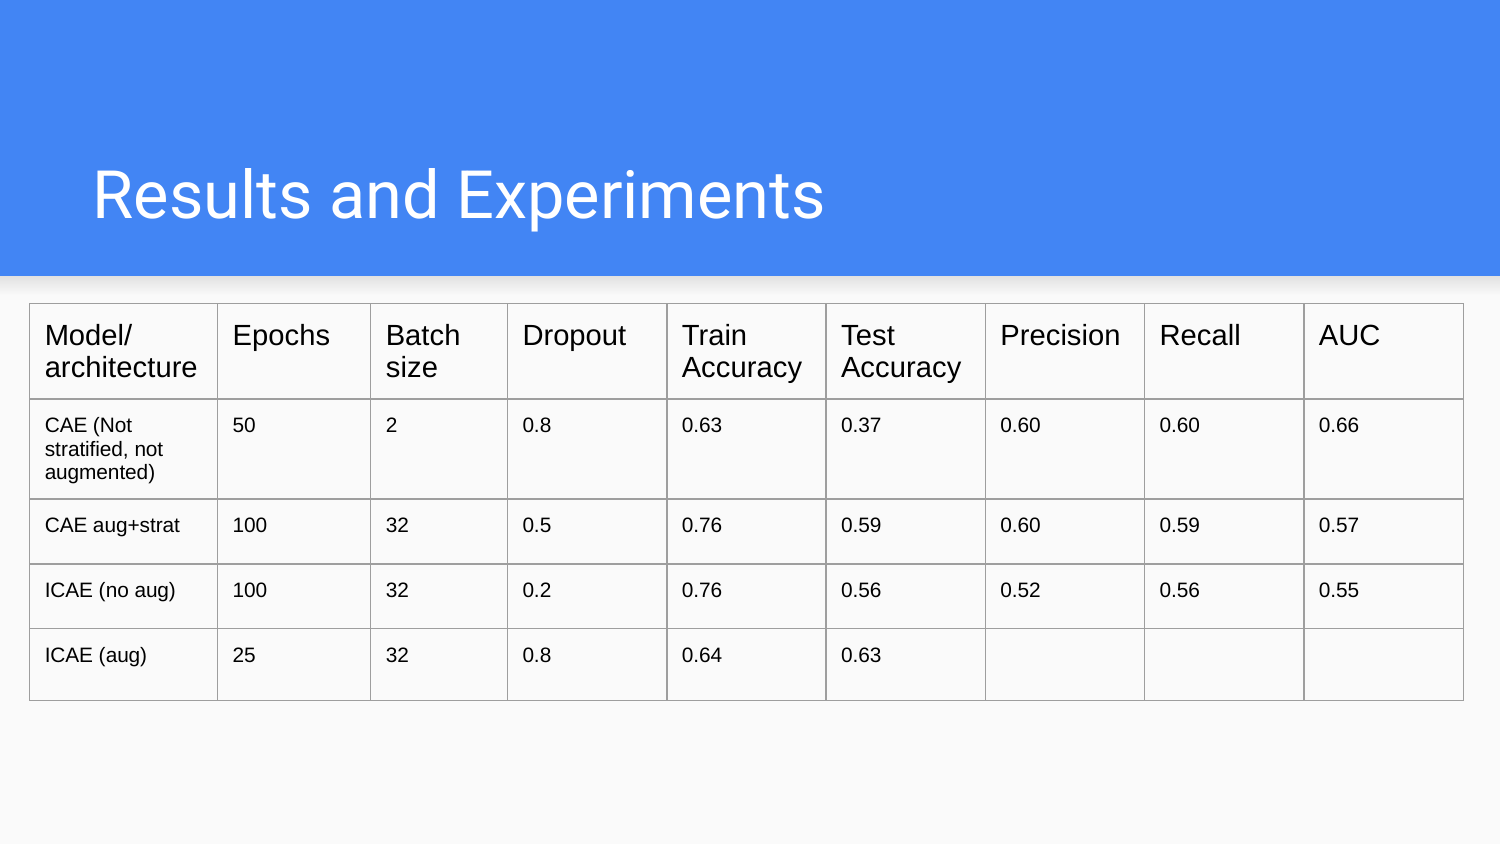

# Results and Experiments
| Model/ architecture | Epochs | Batch size | Dropout | Train Accuracy | Test Accuracy | Precision | Recall | AUC |
| --- | --- | --- | --- | --- | --- | --- | --- | --- |
| CAE (Not stratified, not augmented) | 50 | 2 | 0.8 | 0.63 | 0.37 | 0.60 | 0.60 | 0.66 |
| CAE aug+strat | 100 | 32 | 0.5 | 0.76 | 0.59 | 0.60 | 0.59 | 0.57 |
| ICAE (no aug) | 100 | 32 | 0.2 | 0.76 | 0.56 | 0.52 | 0.56 | 0.55 |
| ICAE (aug) | 25 | 32 | 0.8 | 0.64 | 0.63 |  |  |  |